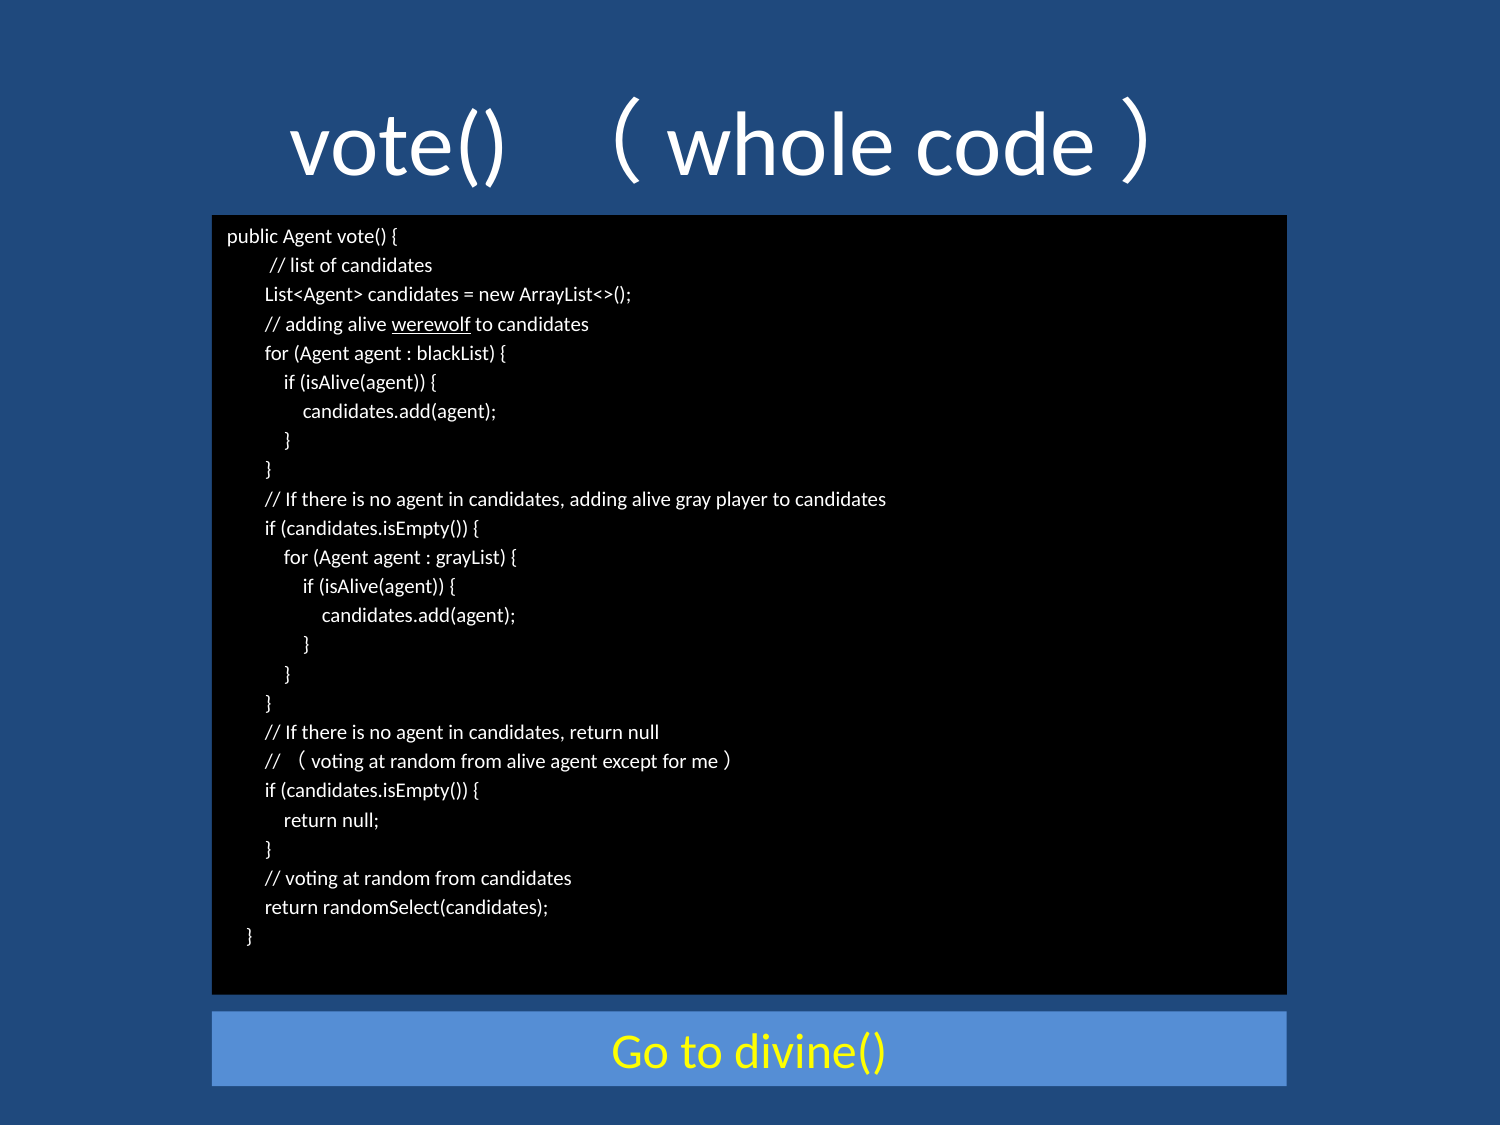

# vote() （whole code）
public Agent vote() {
         // list of candidates
        List<Agent> candidates = new ArrayList<>();
        // adding alive werewolf to candidates
        for (Agent agent : blackList) {
            if (isAlive(agent)) {
                candidates.add(agent);
            }
        }
        // If there is no agent in candidates, adding alive gray player to candidates
        if (candidates.isEmpty()) {
            for (Agent agent : grayList) {
                if (isAlive(agent)) {
                    candidates.add(agent);
                }
            }
        }
        // If there is no agent in candidates, return null
        //（voting at random from alive agent except for me）
        if (candidates.isEmpty()) {
            return null;
        }
        // voting at random from candidates
        return randomSelect(candidates);
    }

Go to divine()